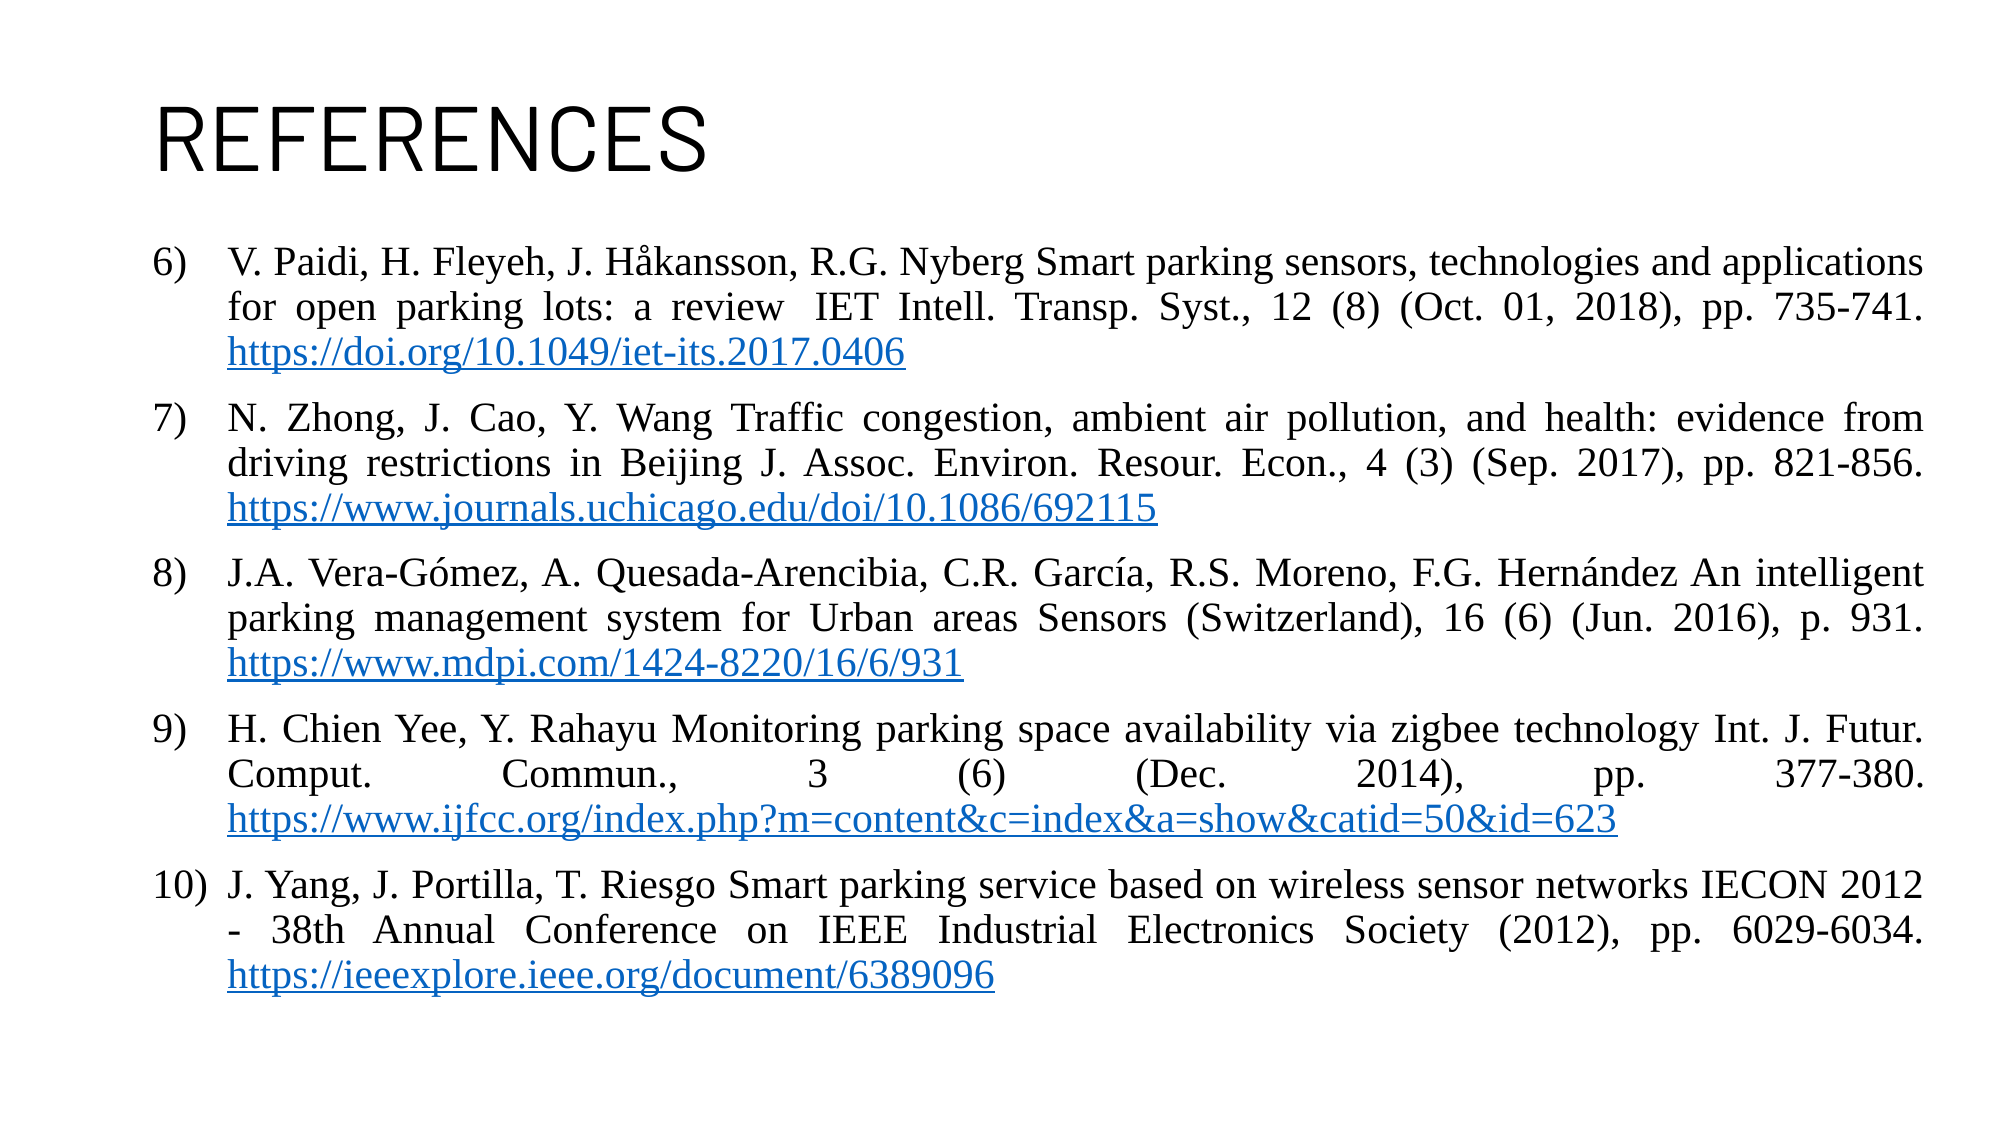

# REFERENCES

V. Paidi, H. Fleyeh, J. Håkansson, R.G. Nyberg Smart parking sensors, technologies and applications for open parking lots: a review  IET Intell. Transp. Syst., 12 (8) (Oct. 01, 2018), pp. 735-741. https://doi.org/10.1049/iet-its.2017.0406
N. Zhong, J. Cao, Y. Wang Traffic congestion, ambient air pollution, and health: evidence from driving restrictions in Beijing J. Assoc. Environ. Resour. Econ., 4 (3) (Sep. 2017), pp. 821-856. https://www.journals.uchicago.edu/doi/10.1086/692115
J.A. Vera-Gómez, A. Quesada-Arencibia, C.R. García, R.S. Moreno, F.G. Hernández An intelligent parking management system for Urban areas Sensors (Switzerland), 16 (6) (Jun. 2016), p. 931. https://www.mdpi.com/1424-8220/16/6/931
H. Chien Yee, Y. Rahayu Monitoring parking space availability via zigbee technology Int. J. Futur. Comput. Commun., 3 (6) (Dec. 2014), pp. 377-380. https://www.ijfcc.org/index.php?m=content&c=index&a=show&catid=50&id=623
J. Yang, J. Portilla, T. Riesgo Smart parking service based on wireless sensor networks IECON 2012 - 38th Annual Conference on IEEE Industrial Electronics Society (2012), pp. 6029-6034. https://ieeexplore.ieee.org/document/6389096